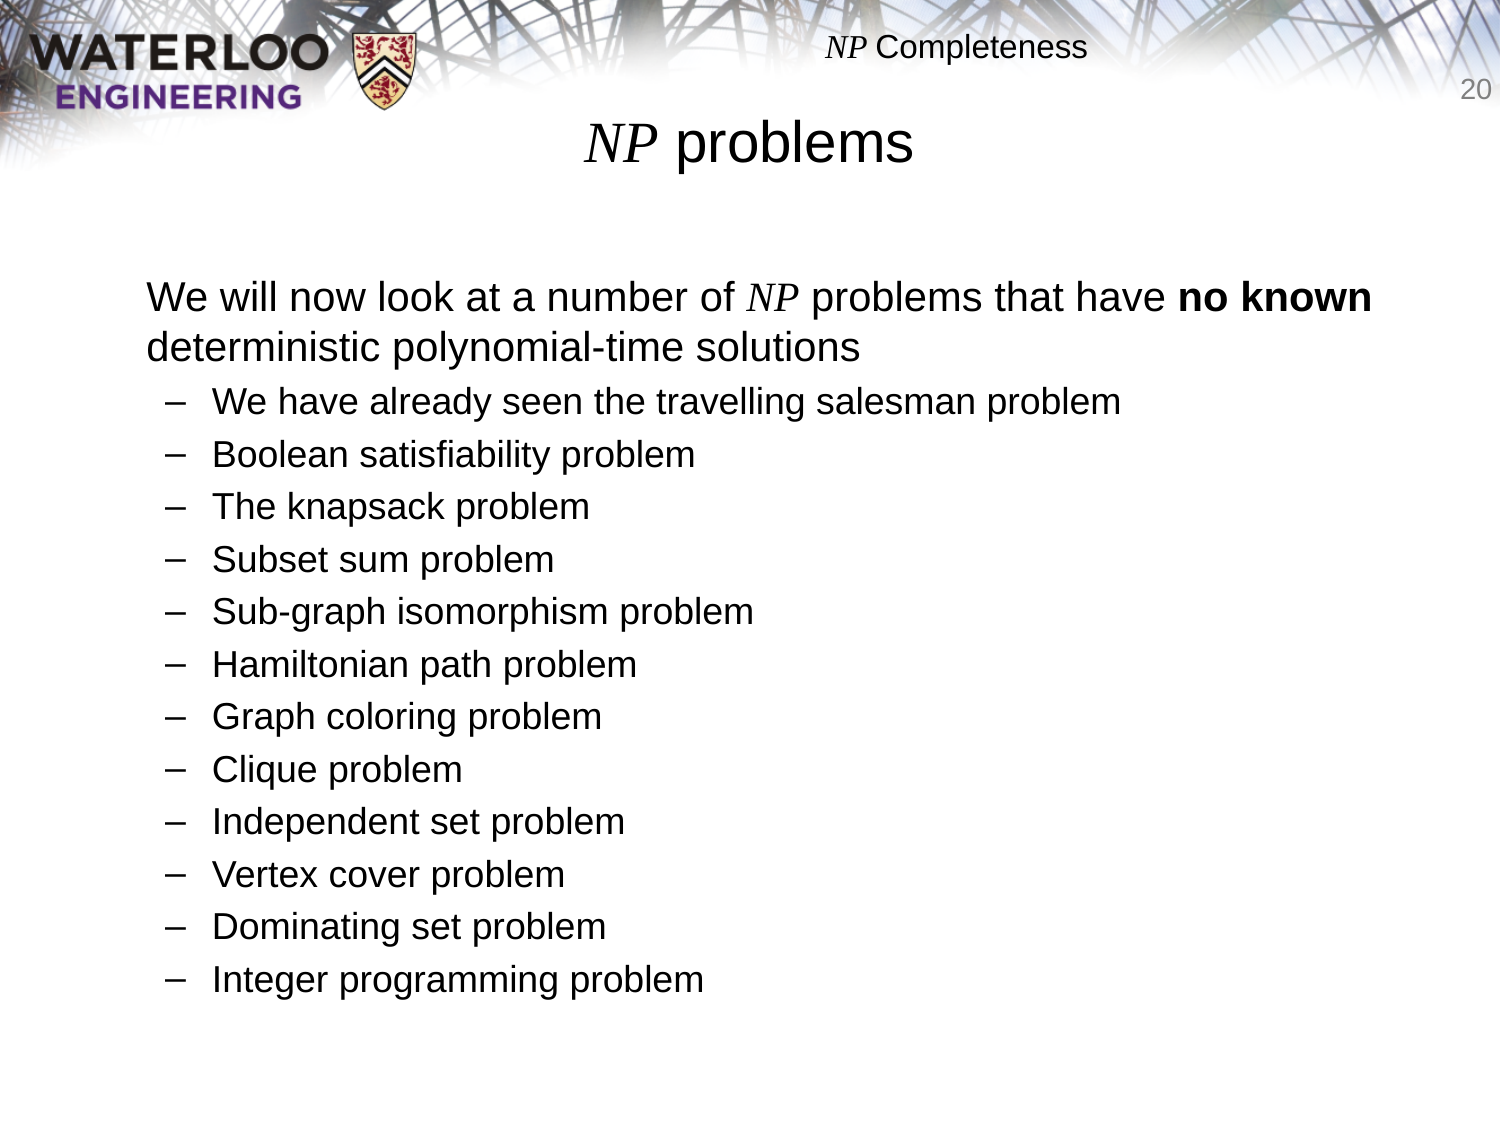

# NP problems
	We will now look at a number of NP problems that have no known deterministic polynomial-time solutions
We have already seen the travelling salesman problem
Boolean satisfiability problem
The knapsack problem
Subset sum problem
Sub-graph isomorphism problem
Hamiltonian path problem
Graph coloring problem
Clique problem
Independent set problem
Vertex cover problem
Dominating set problem
Integer programming problem